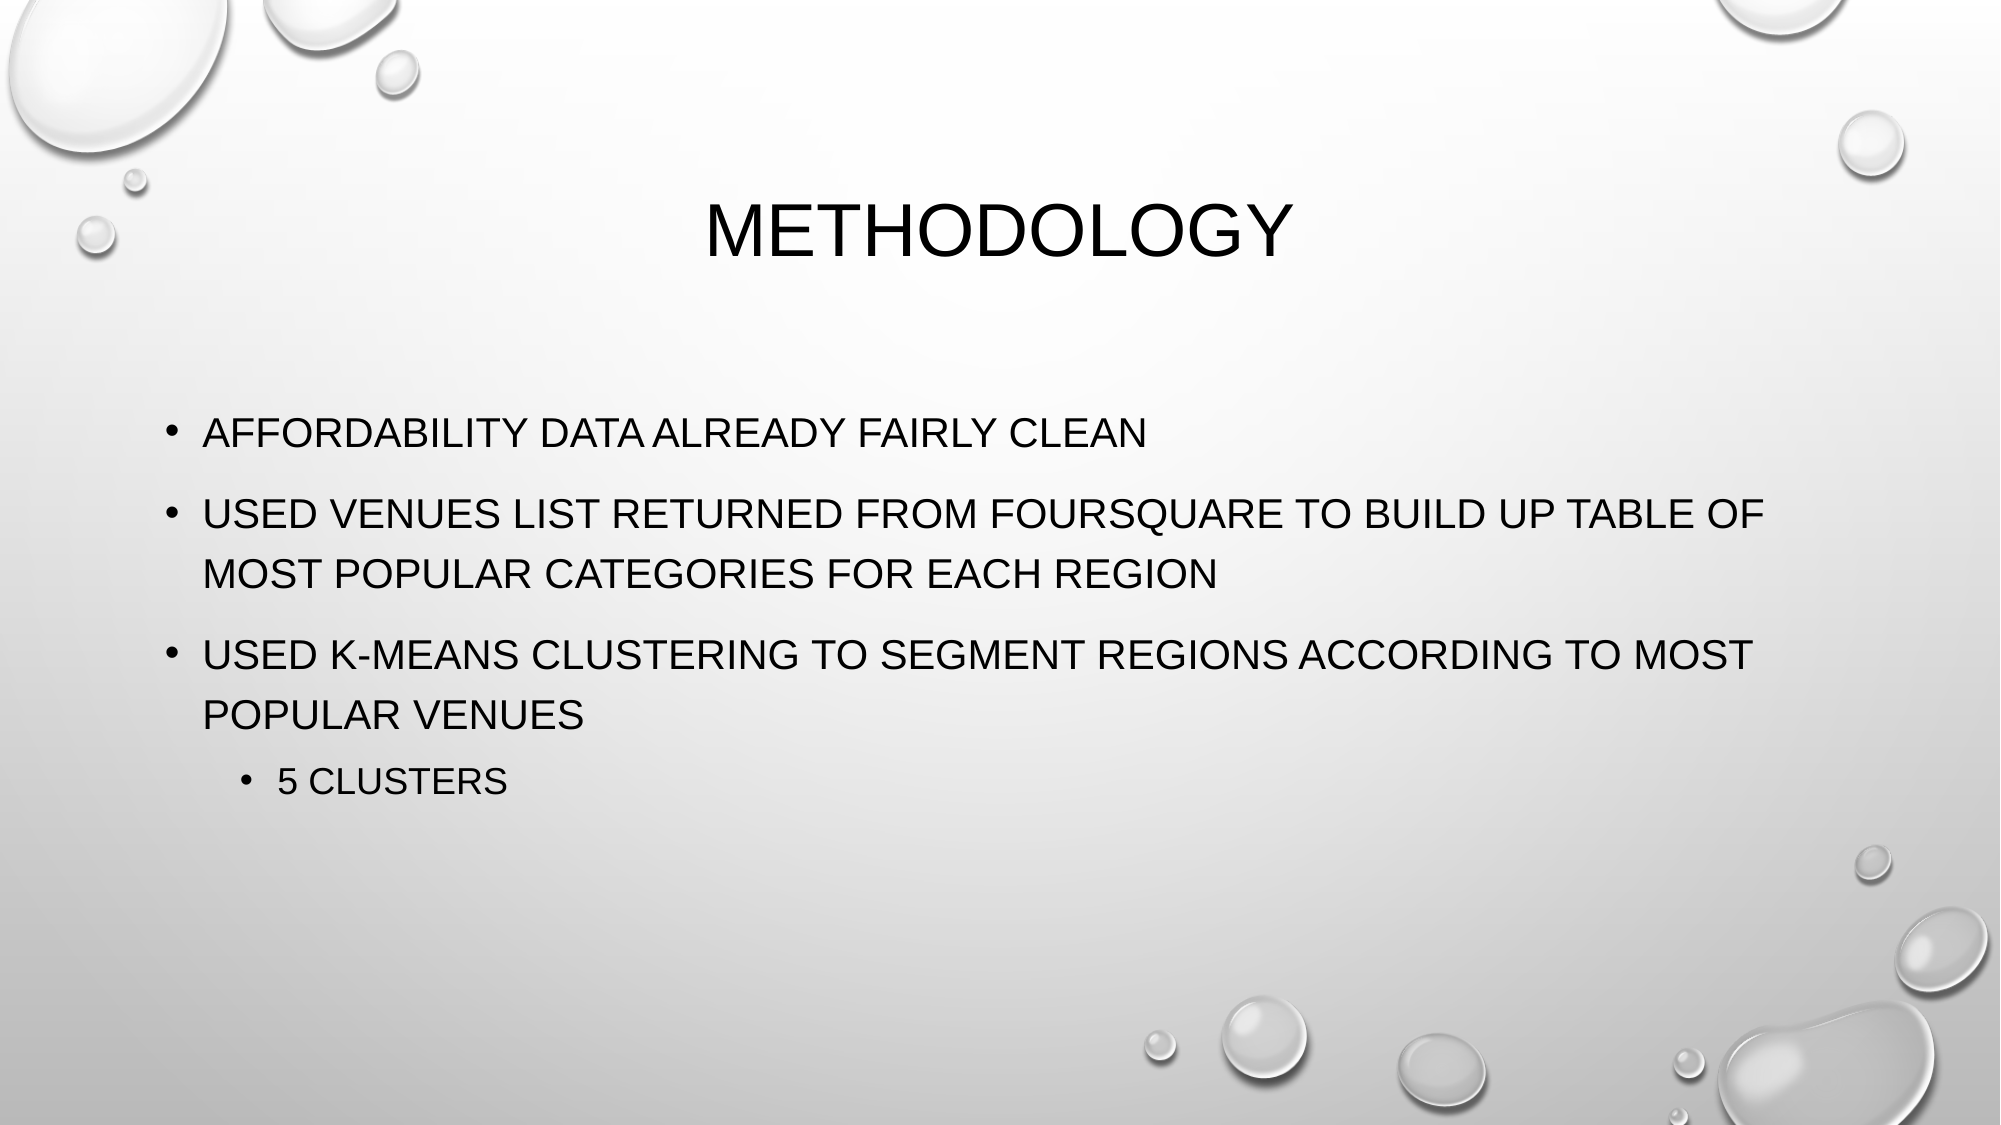

# methodology
Affordability data already fairly clean
Used venues list returned from foursquare to build up table of most popular categories for each region
Used K-means clustering to segment regions according to most popular venues
5 clusters